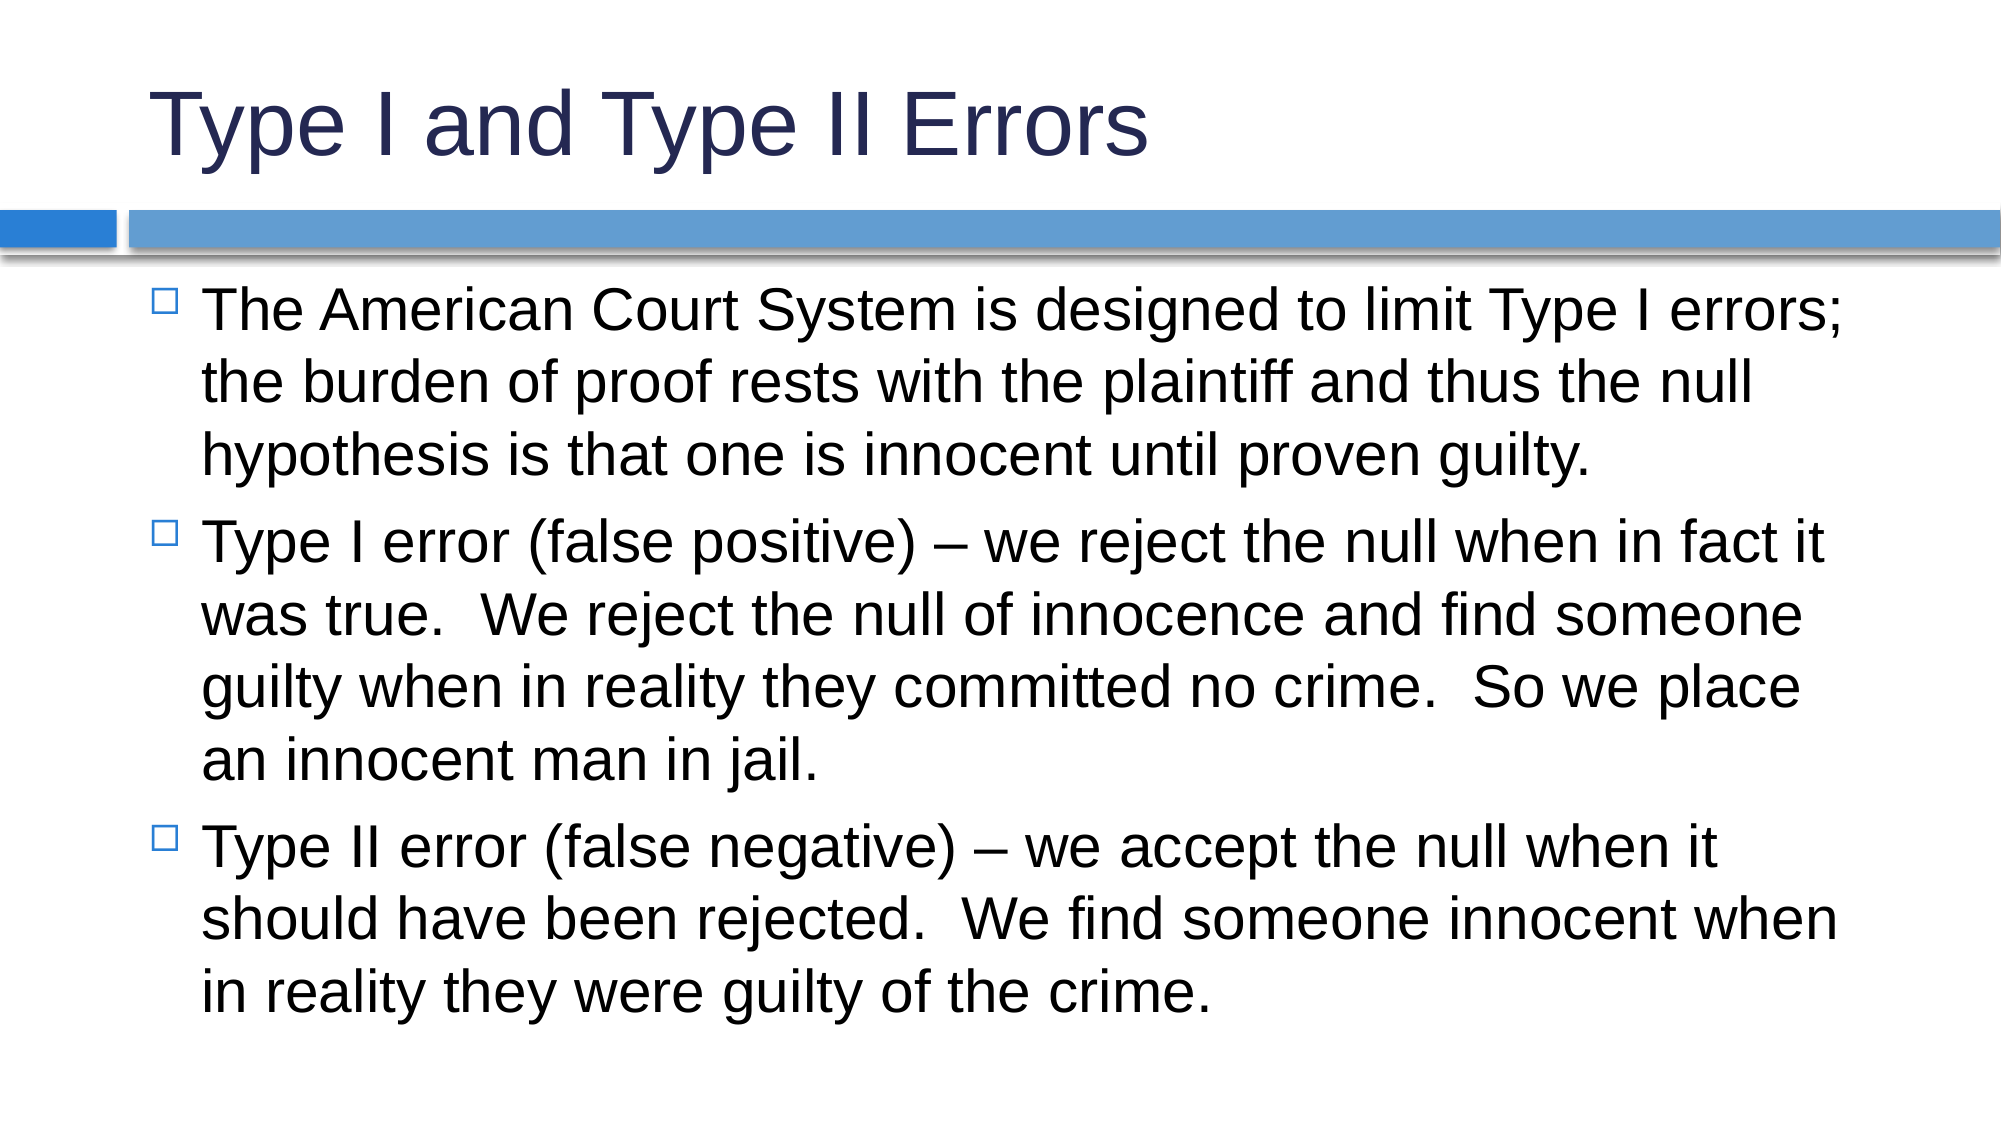

# Type I and Type II Errors
The American Court System is designed to limit Type I errors;  the burden of proof rests with the plaintiff and thus the null hypothesis is that one is innocent until proven guilty.
Type I error (false positive) – we reject the null when in fact it was true.  We reject the null of innocence and find someone guilty when in reality they committed no crime.  So we place an innocent man in jail.
Type II error (false negative) – we accept the null when it should have been rejected.  We find someone innocent when in reality they were guilty of the crime.